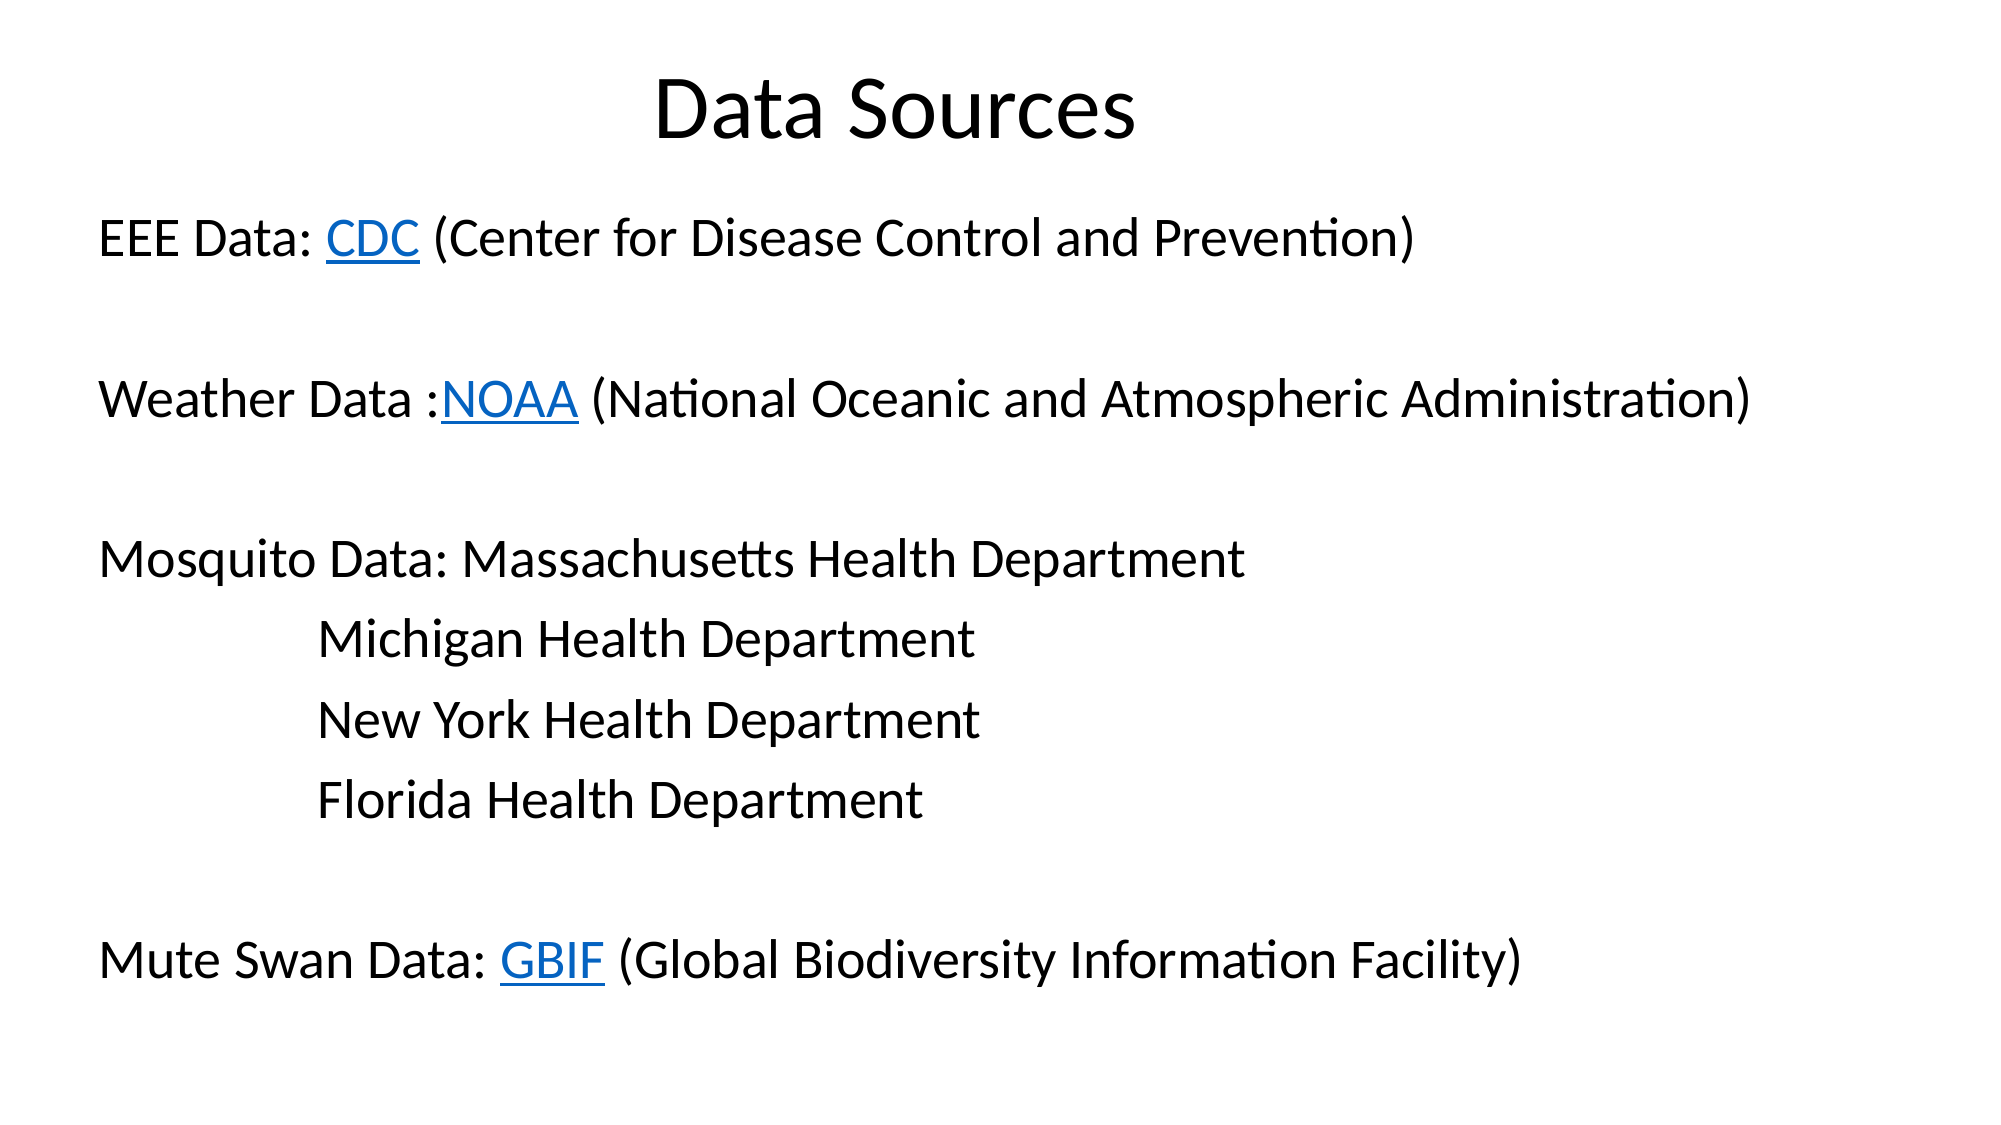

# Data Sources
EEE Data: CDC (Center for Disease Control and Prevention)

Weather Data :NOAA (National Oceanic and Atmospheric Administration)

Mosquito Data: Massachusetts Health Department
		      Michigan Health Department
		      New York Health Department
		      Florida Health Department

Mute Swan Data: GBIF (Global Biodiversity Information Facility)